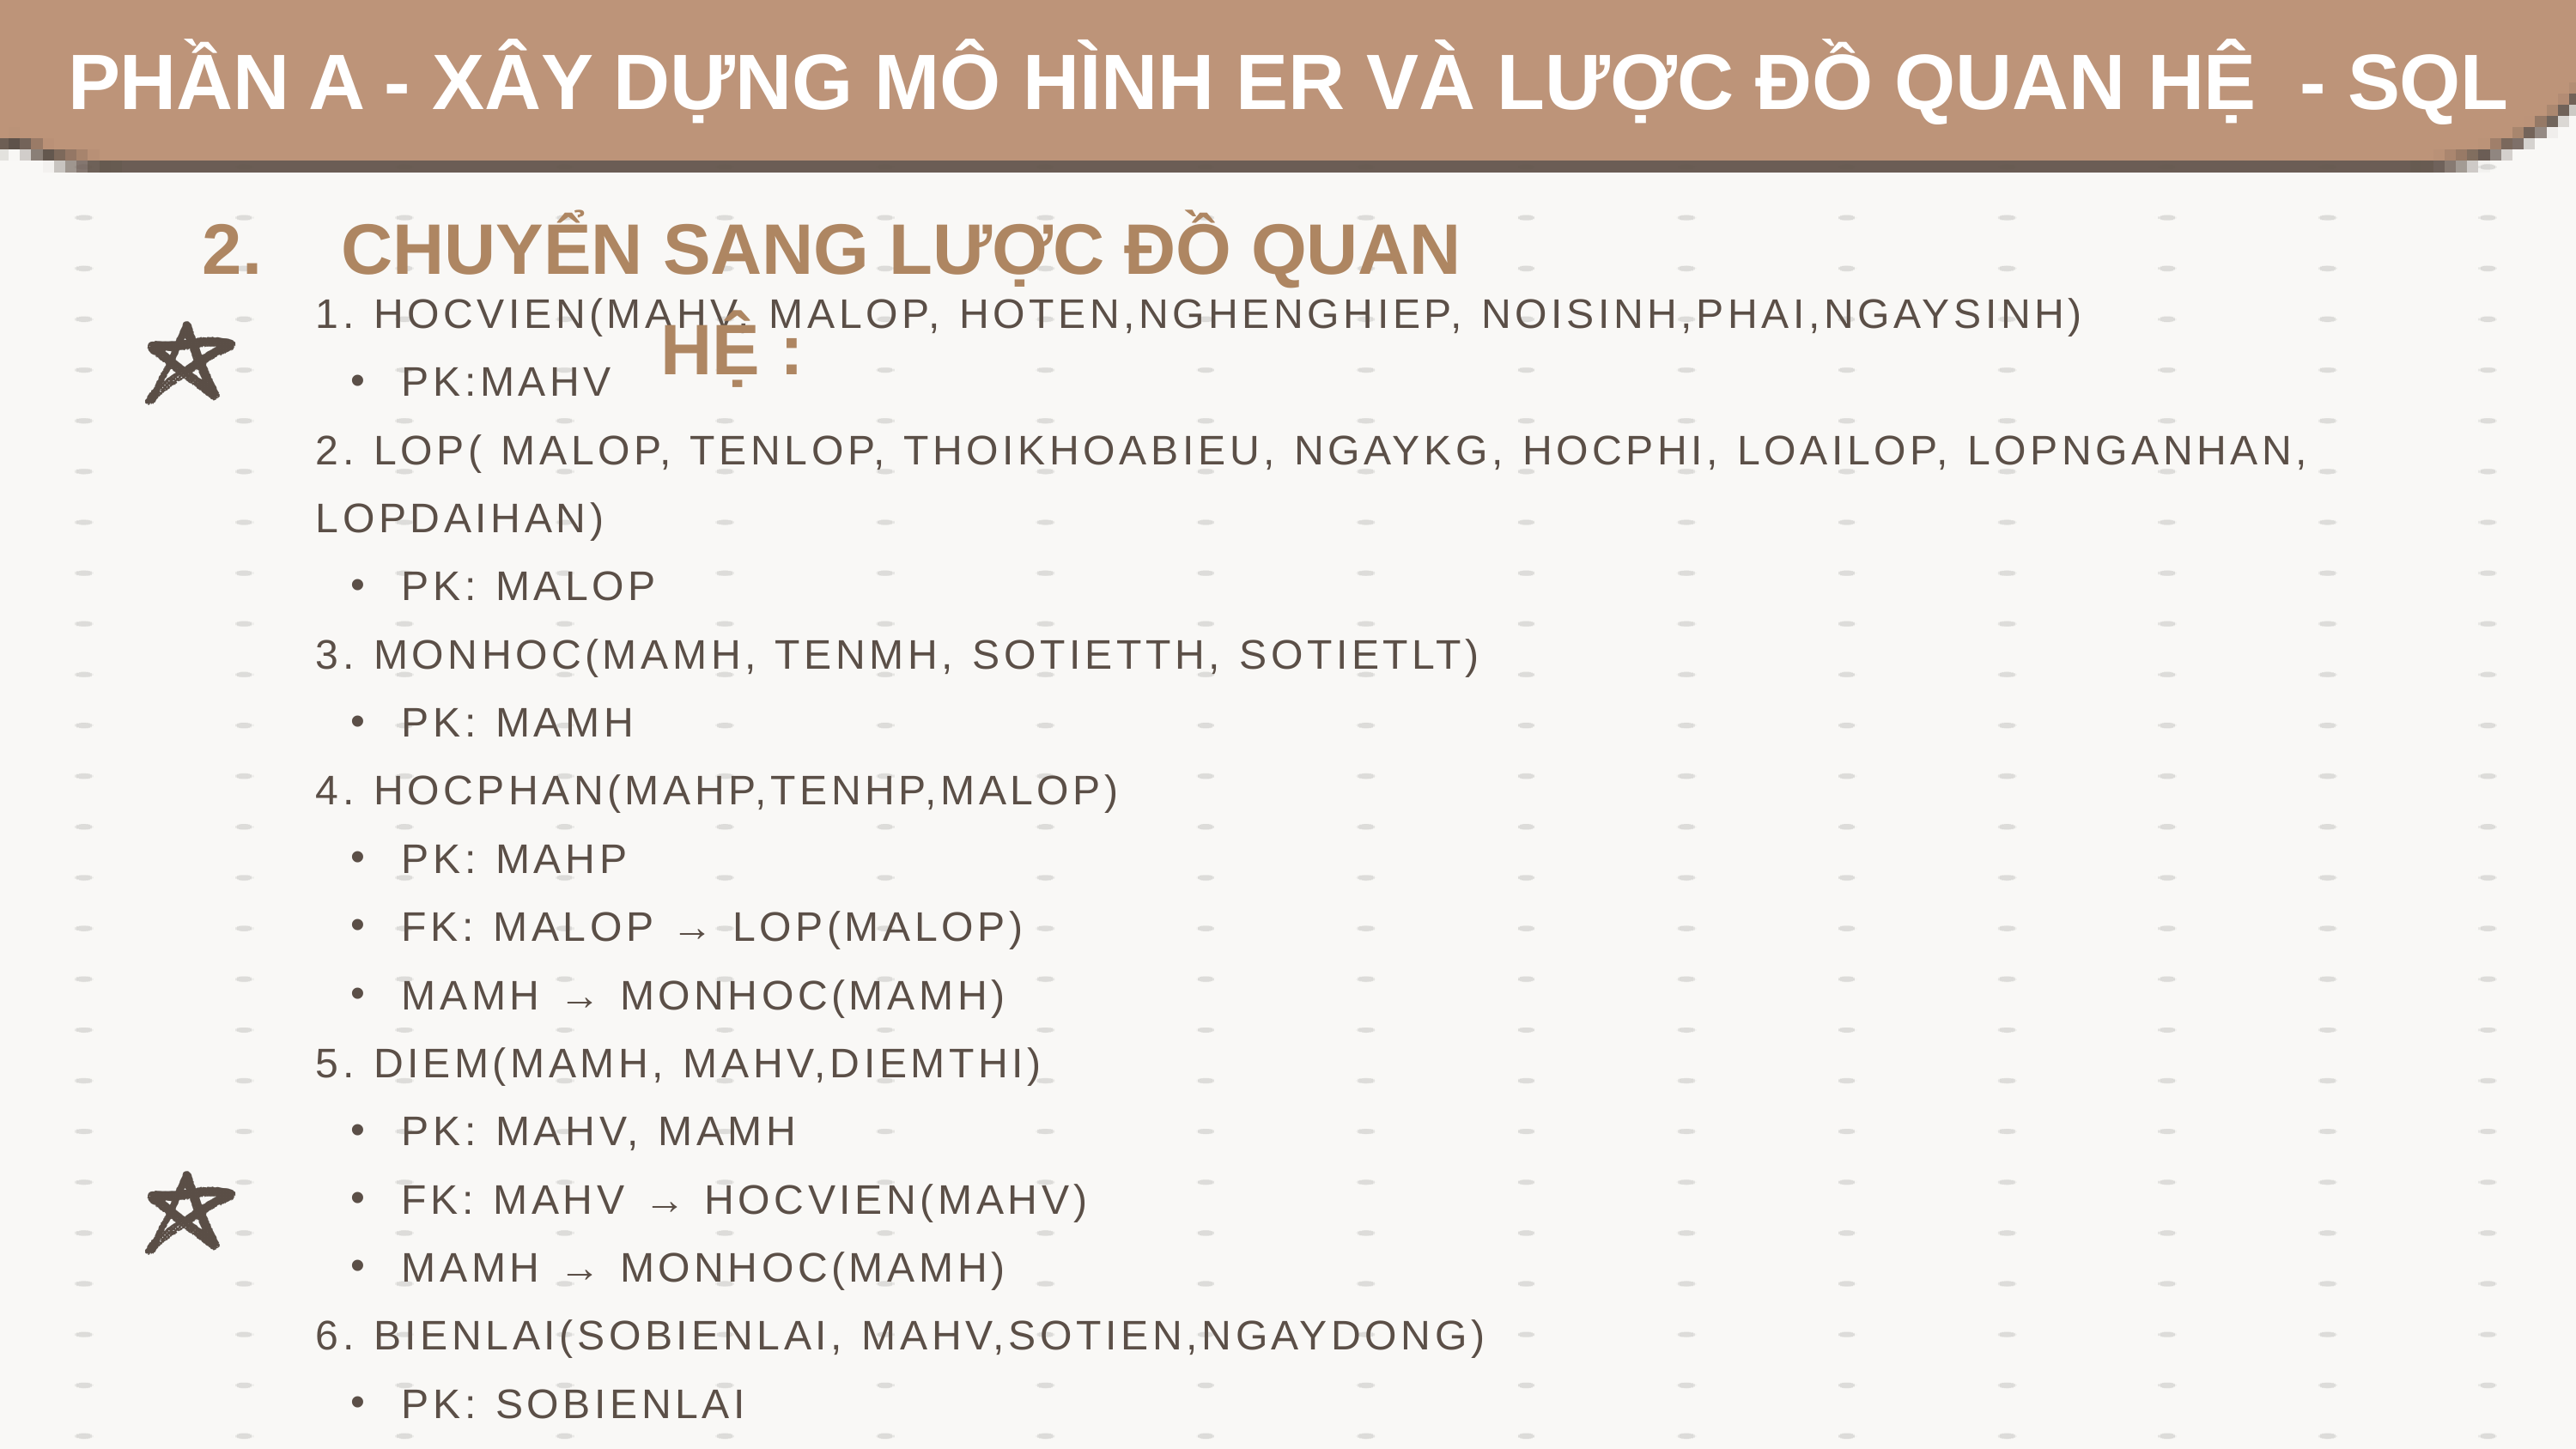

PHẦN A - XÂY DỰNG MÔ HÌNH ER VÀ LƯỢC ĐỒ QUAN HỆ  - SQL
         2.    CHUYỂN SANG LƯỢC ĐỒ QUAN HỆ :
1. HOCVIEN(MAHV, MALOP, HOTEN,NGHENGHIEP, NOISINH,PHAI,NGAYSINH)
 PK:MAHV
2. LOP( MALOP, TENLOP, THOIKHOABIEU, NGAYKG, HOCPHI, LOAILOP, LOPNGANHAN, LOPDAIHAN)
 PK: MALOP
3. MONHOC(MAMH, TENMH, SOTIETTH, SOTIETLT)
 PK: MAMH
4. HOCPHAN(MAHP,TENHP,MALOP)
 PK: MAHP
 FK: MALOP → LOP(MALOP)
 MAMH → MONHOC(MAMH)
5. DIEM(MAMH, MAHV,DIEMTHI)
 PK: MAHV, MAMH
 FK: MAHV → HOCVIEN(MAHV)
 MAMH → MONHOC(MAMH)
6. BIENLAI(SOBIENLAI, MAHV,SOTIEN,NGAYDONG)
 PK: SOBIENLAI
 FK: MAHV → HOCVIEN(MAHV)